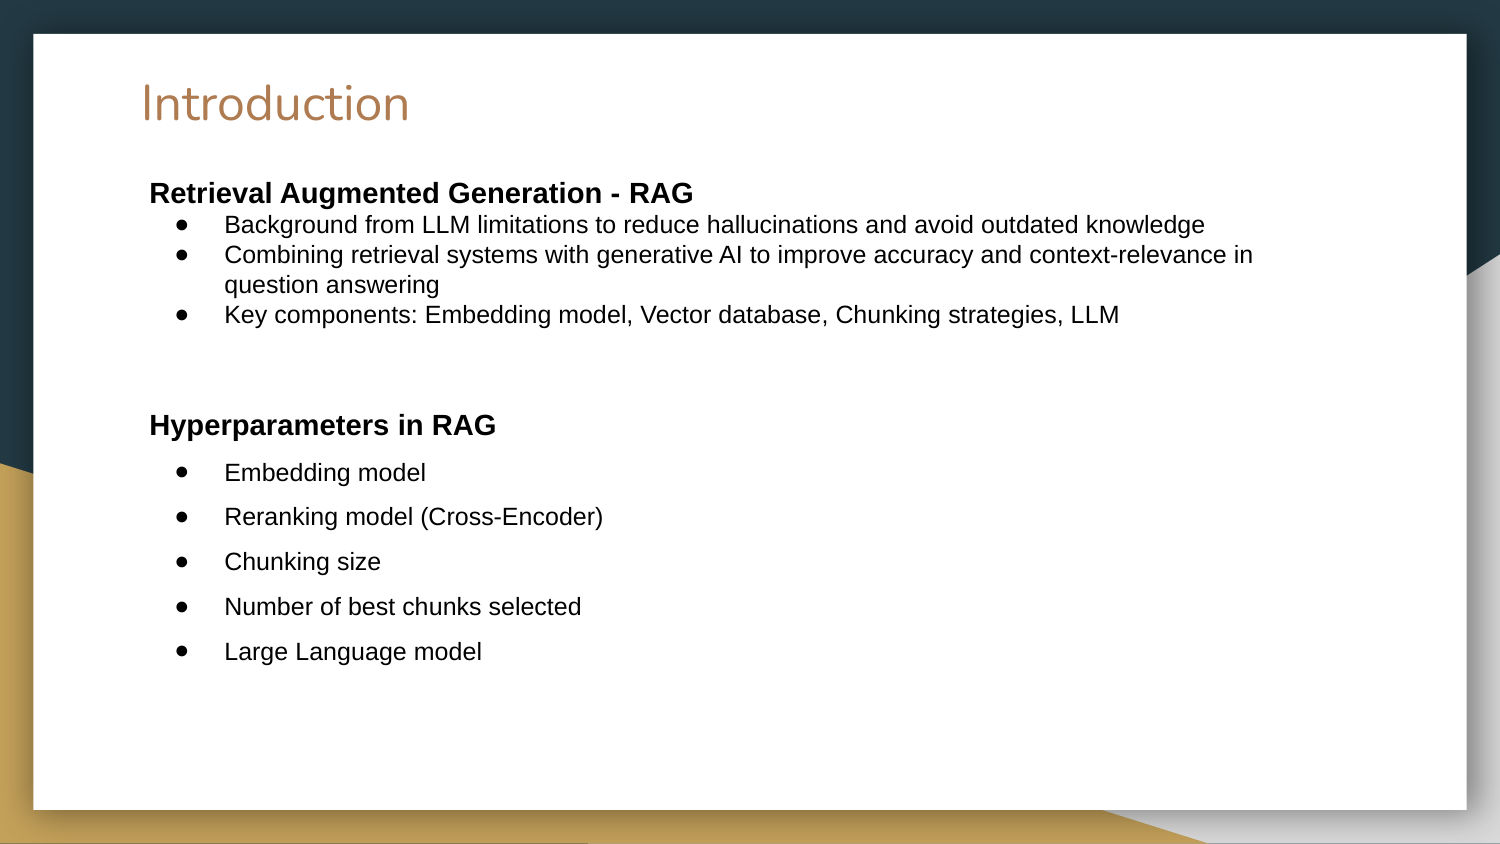

# Introduction
Retrieval Augmented Generation - RAG
Background from LLM limitations to reduce hallucinations and avoid outdated knowledge
Combining retrieval systems with generative AI to improve accuracy and context-relevance in question answering
Key components: Embedding model, Vector database, Chunking strategies, LLM

Hyperparameters in RAG
Embedding model
Reranking model (Cross-Encoder)
Chunking size
Number of best chunks selected
Large Language model